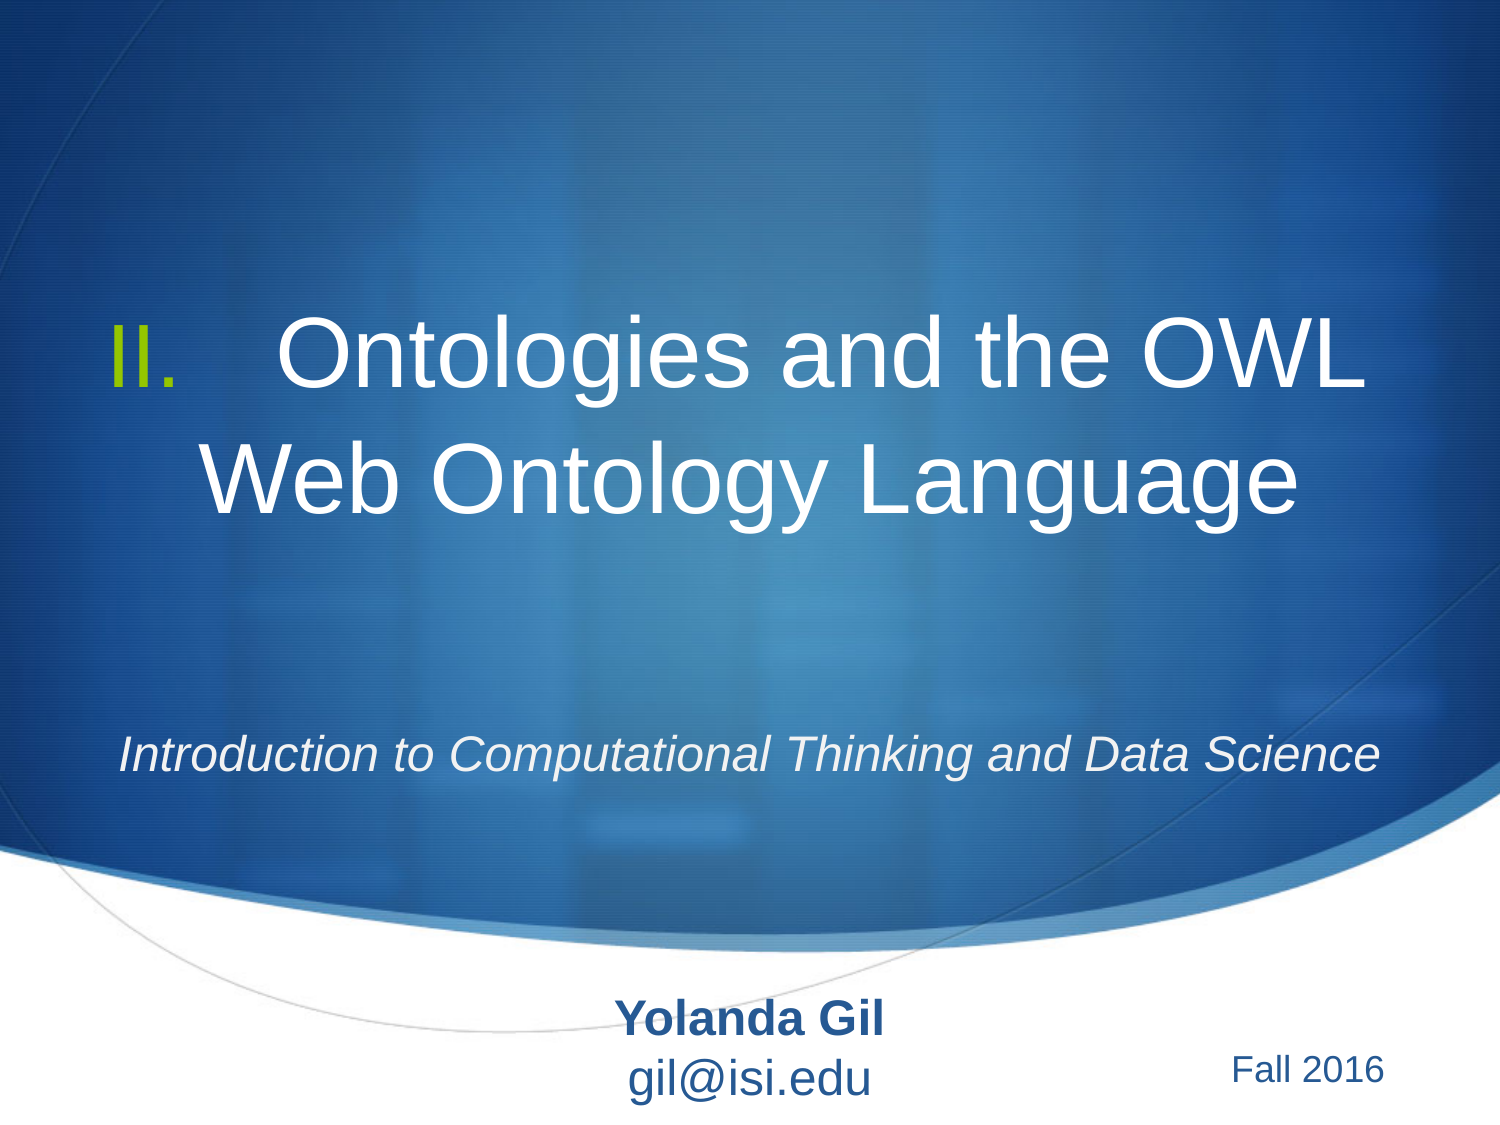

#
Ontologies and the OWL
Web Ontology Language

Introduction to Computational Thinking and Data Science

Yolanda Gil
gil@isi.edu
Fall 2016